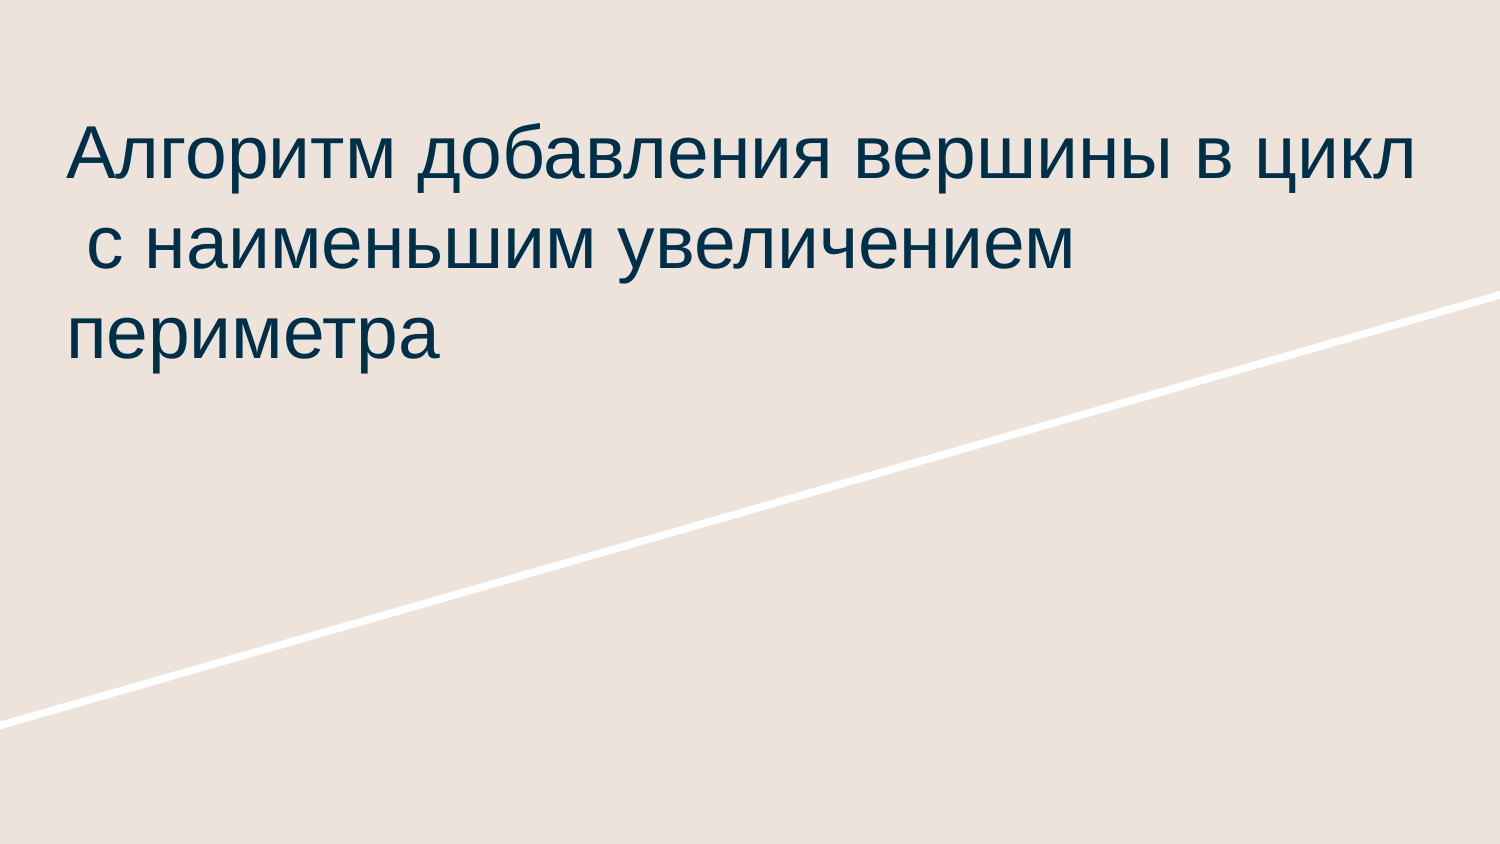

# Алгоритм добавления вершины в цикл  с наименьшим увеличением периметра